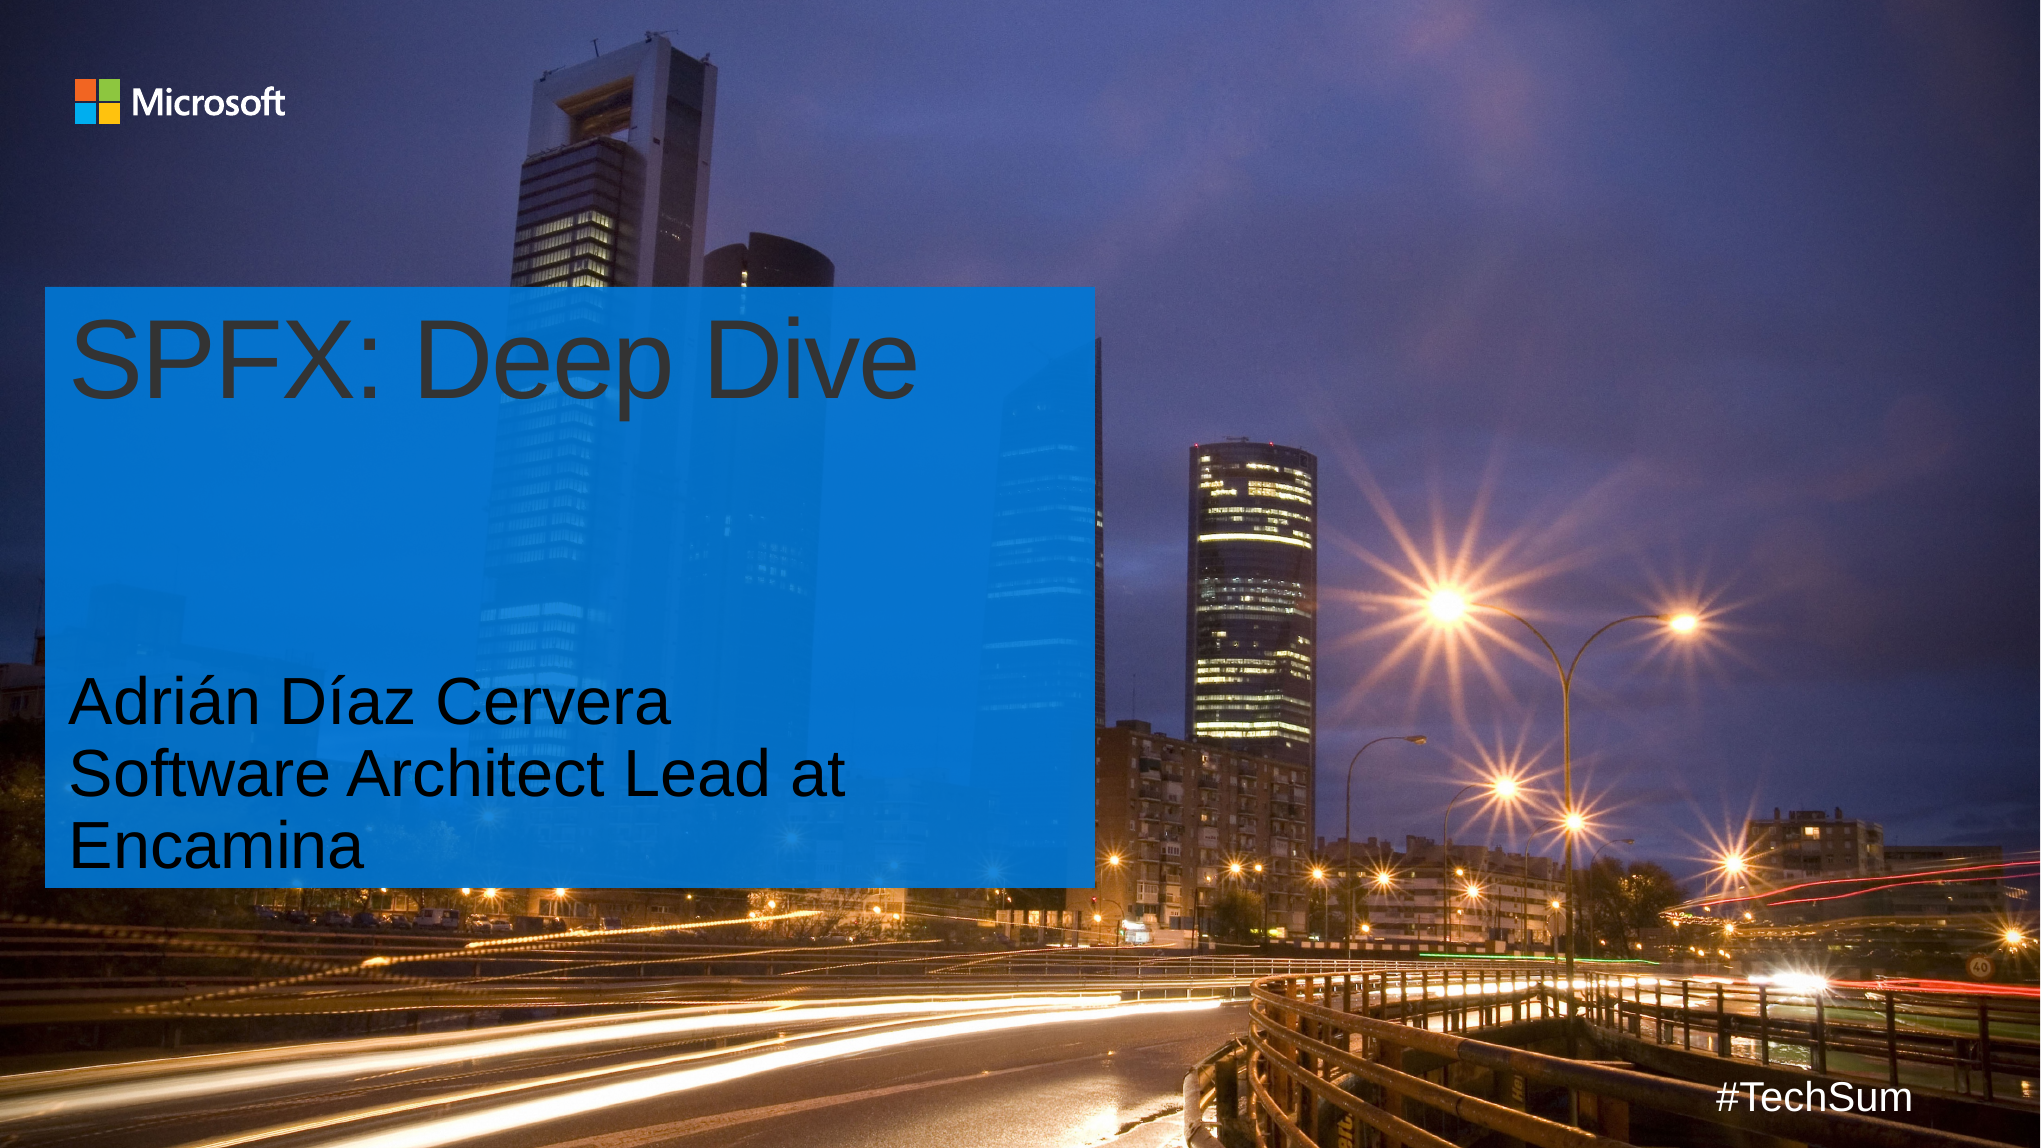

# SPFX: Deep Dive
Adrián Díaz Cervera
Software Architect Lead at Encamina